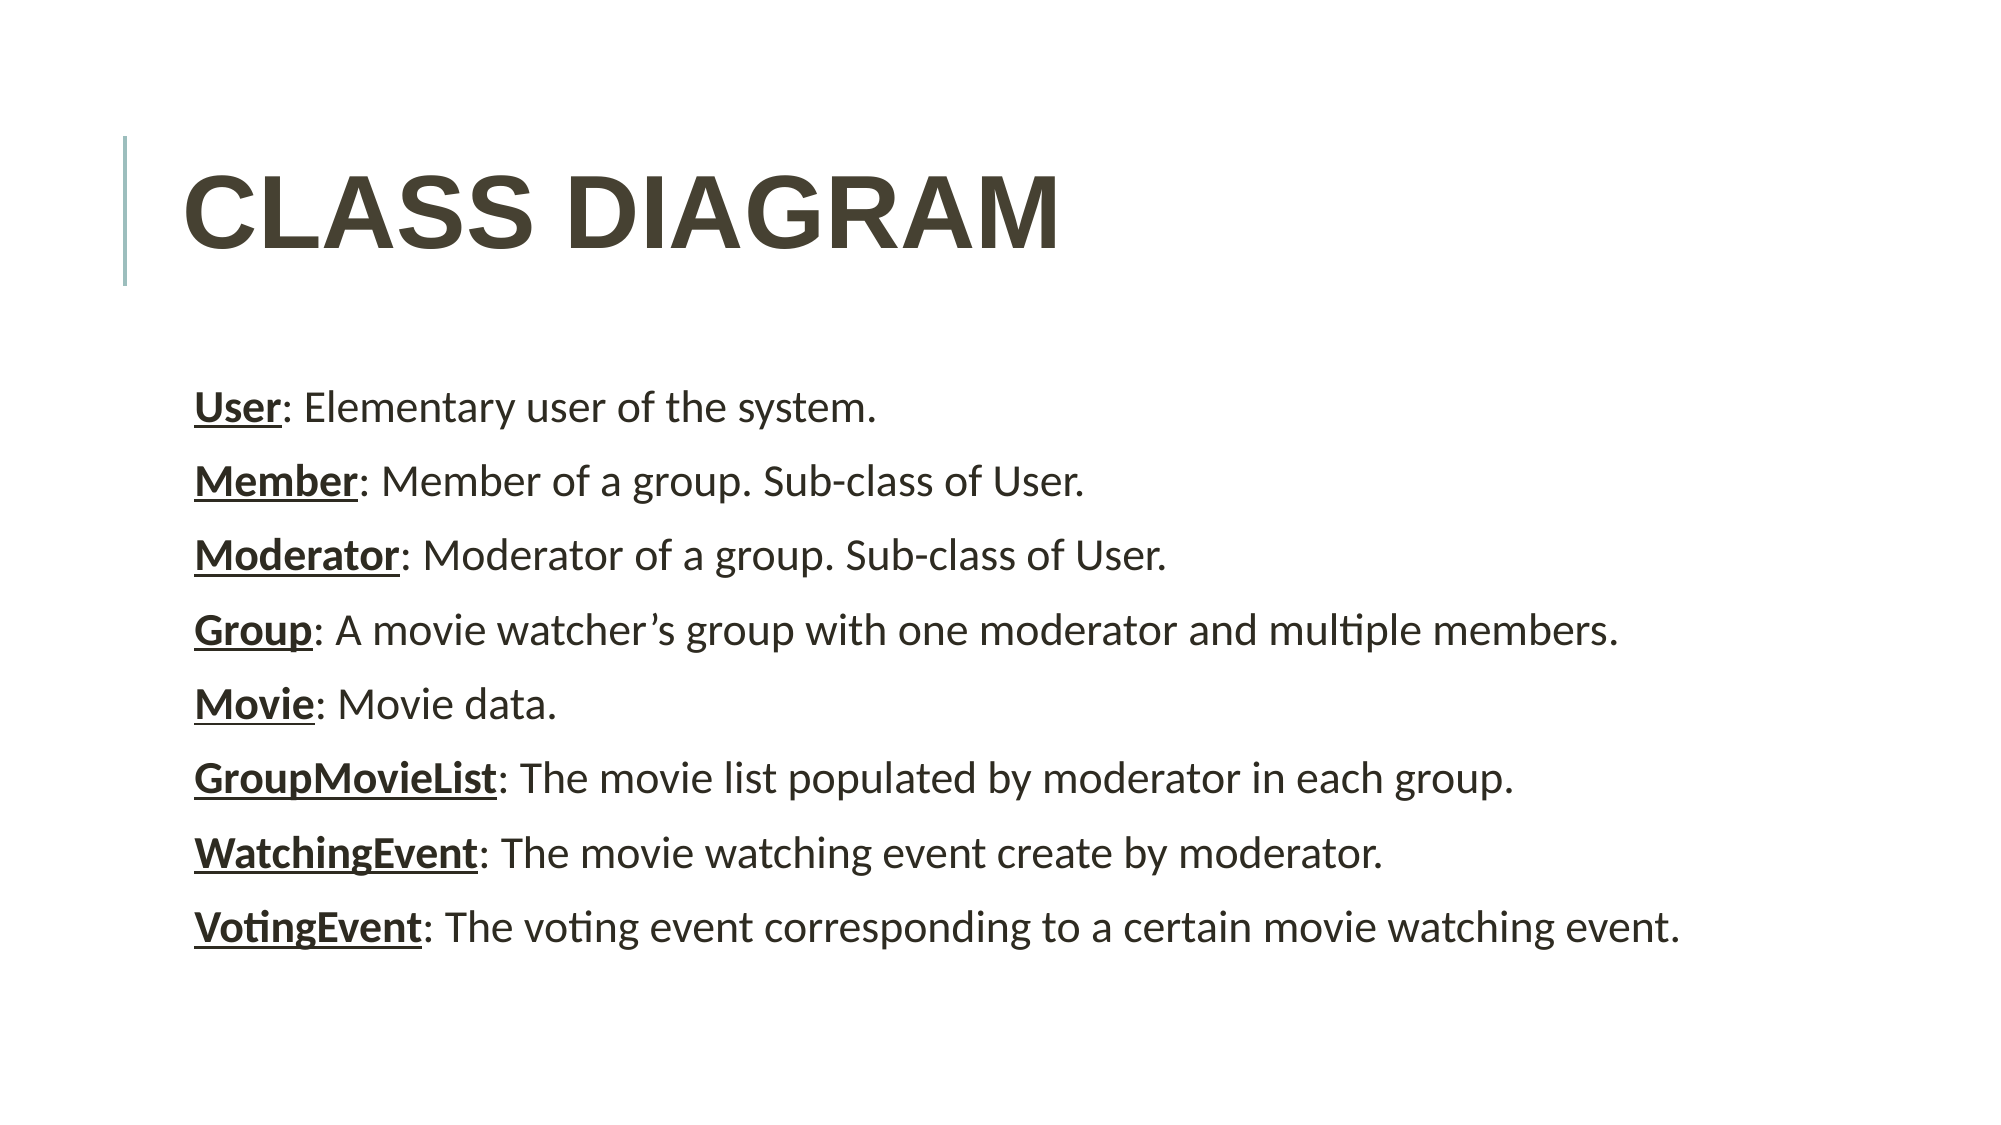

# CLASS DIAGRAM
User: Elementary user of the system.
Member: Member of a group. Sub-class of User.
Moderator: Moderator of a group. Sub-class of User.
Group: A movie watcher’s group with one moderator and multiple members.
Movie: Movie data.
GroupMovieList: The movie list populated by moderator in each group.
WatchingEvent: The movie watching event create by moderator.
VotingEvent: The voting event corresponding to a certain movie watching event.